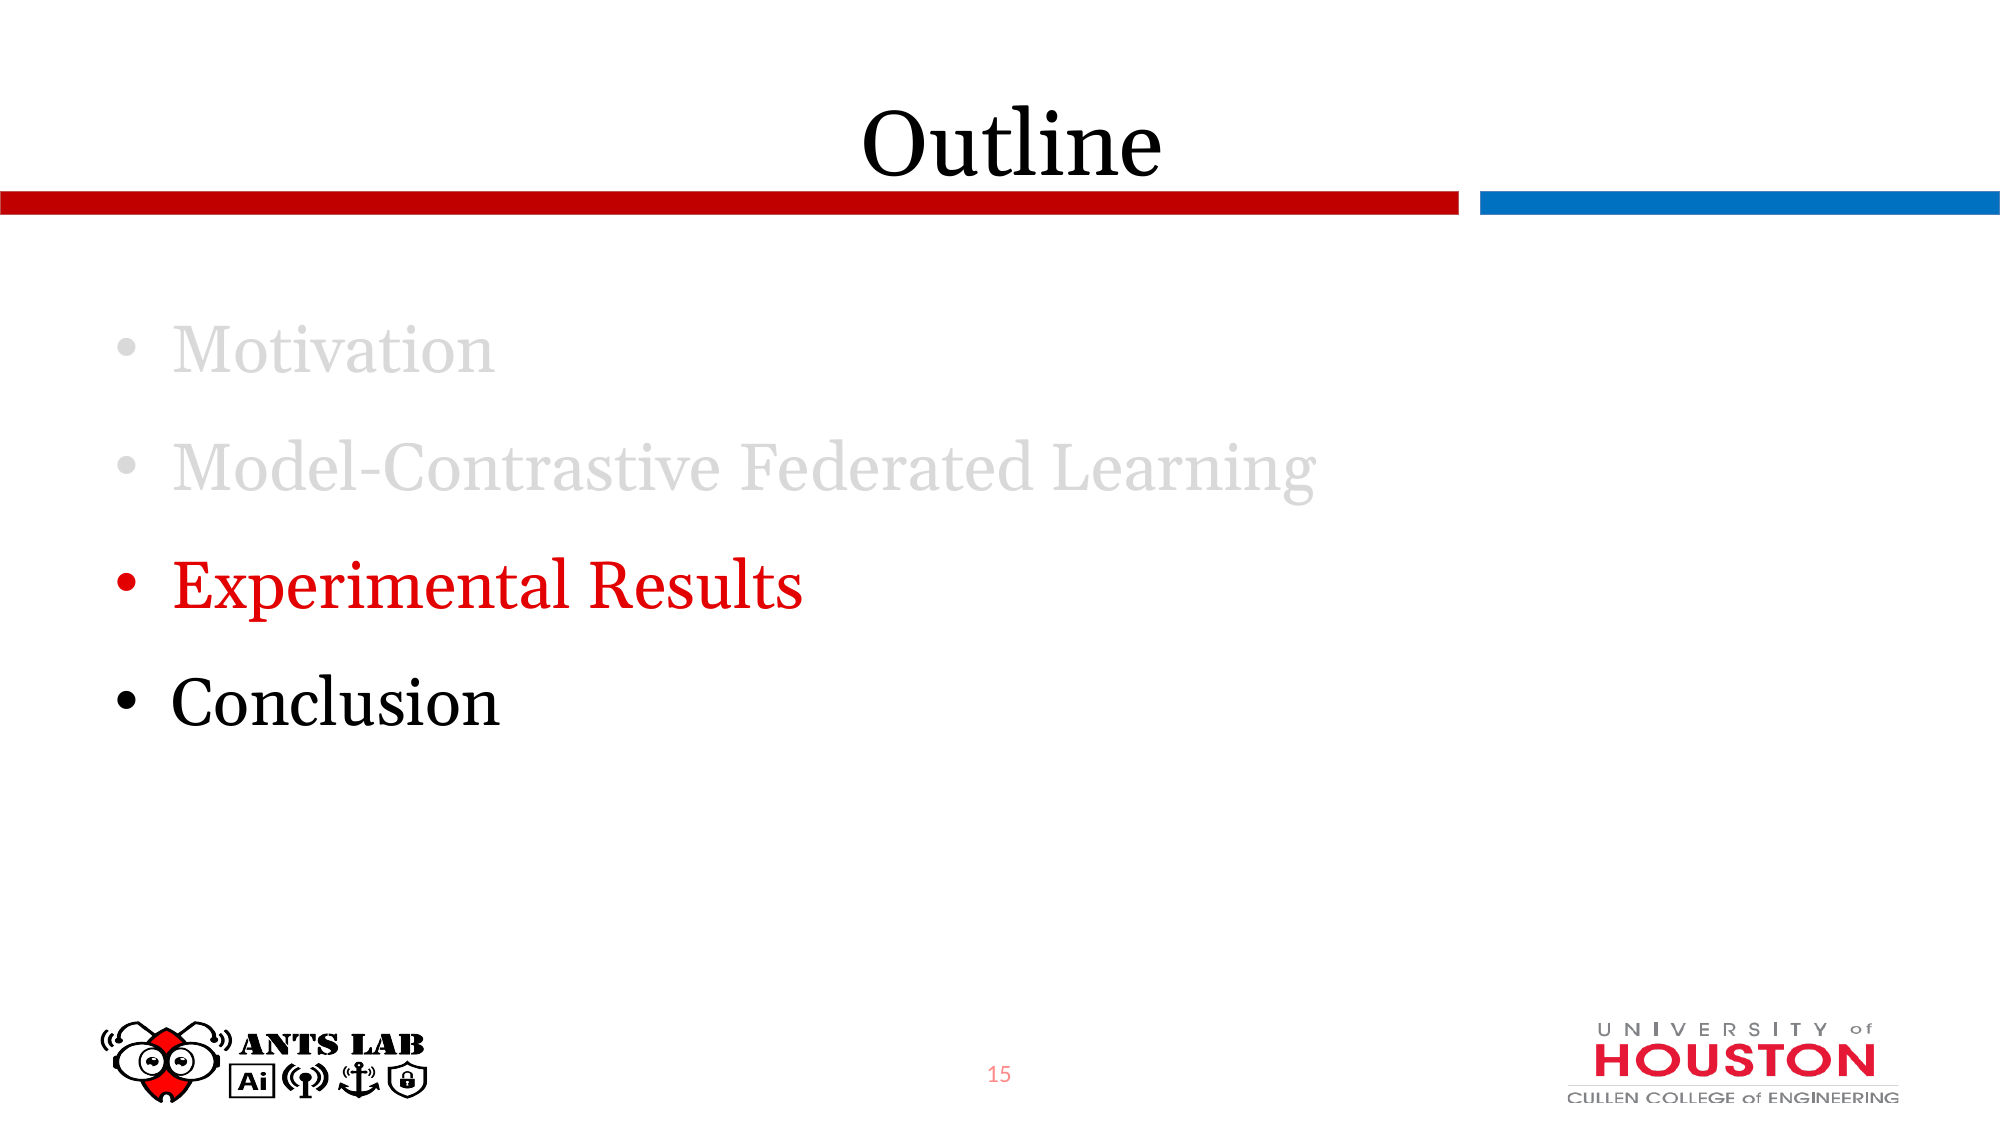

# Outline
Motivation
Model-Contrastive Federated Learning
Experimental Results
Conclusion
15